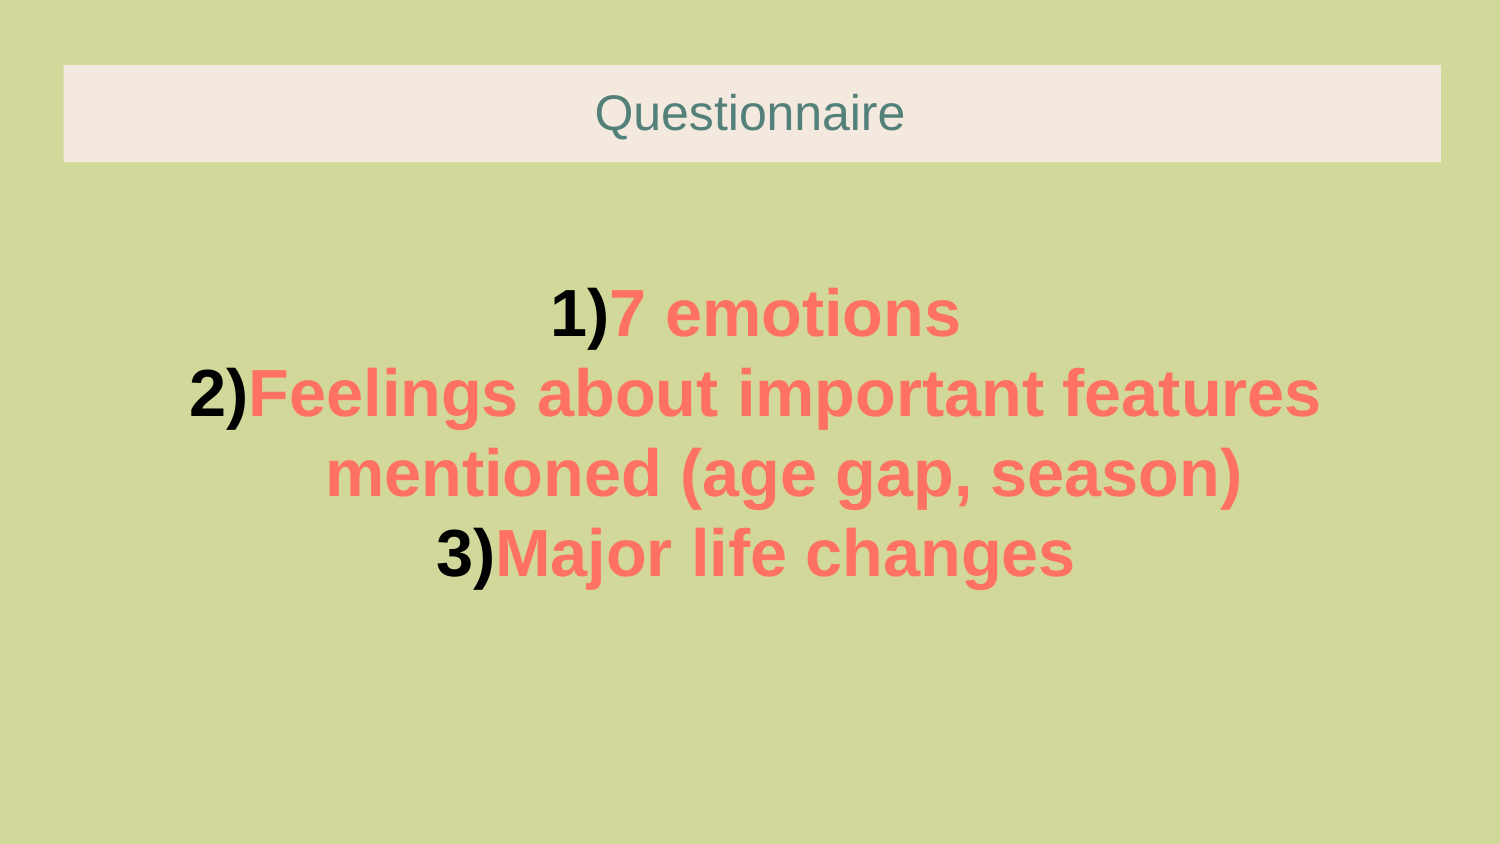

# Questionnaire
7 emotions
Feelings about important features mentioned (age gap, season)
Major life changes